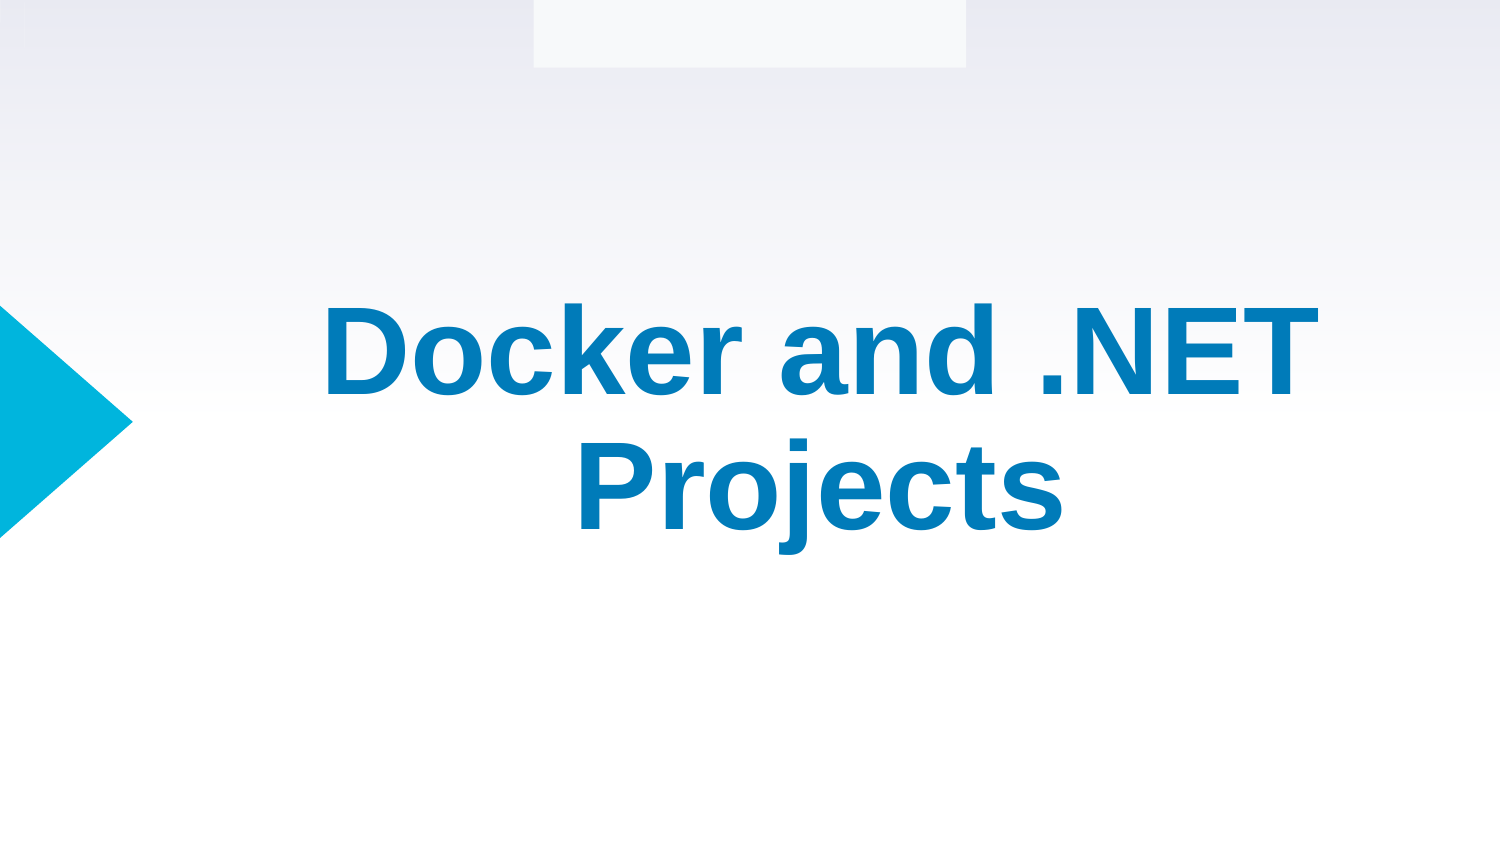

Docker and .NET Projects

# Docker and .NET Projects